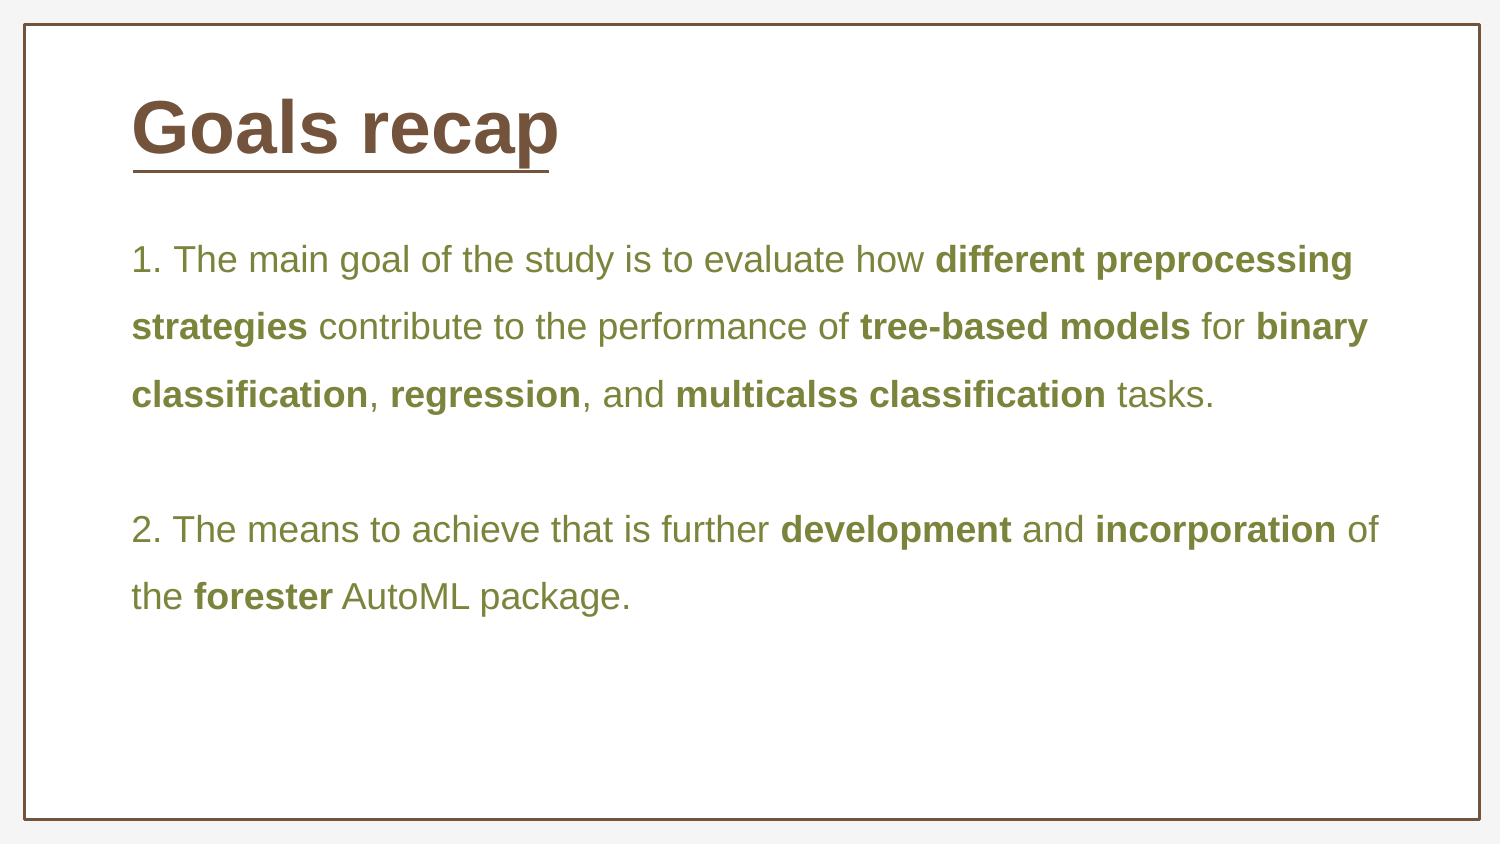

Goals recap
1. The main goal of the study is to evaluate how different preprocessing strategies contribute to the performance of tree-based models for binary classification, regression, and multicalss classification tasks.

2. The means to achieve that is further development and incorporation of the forester AutoML package.